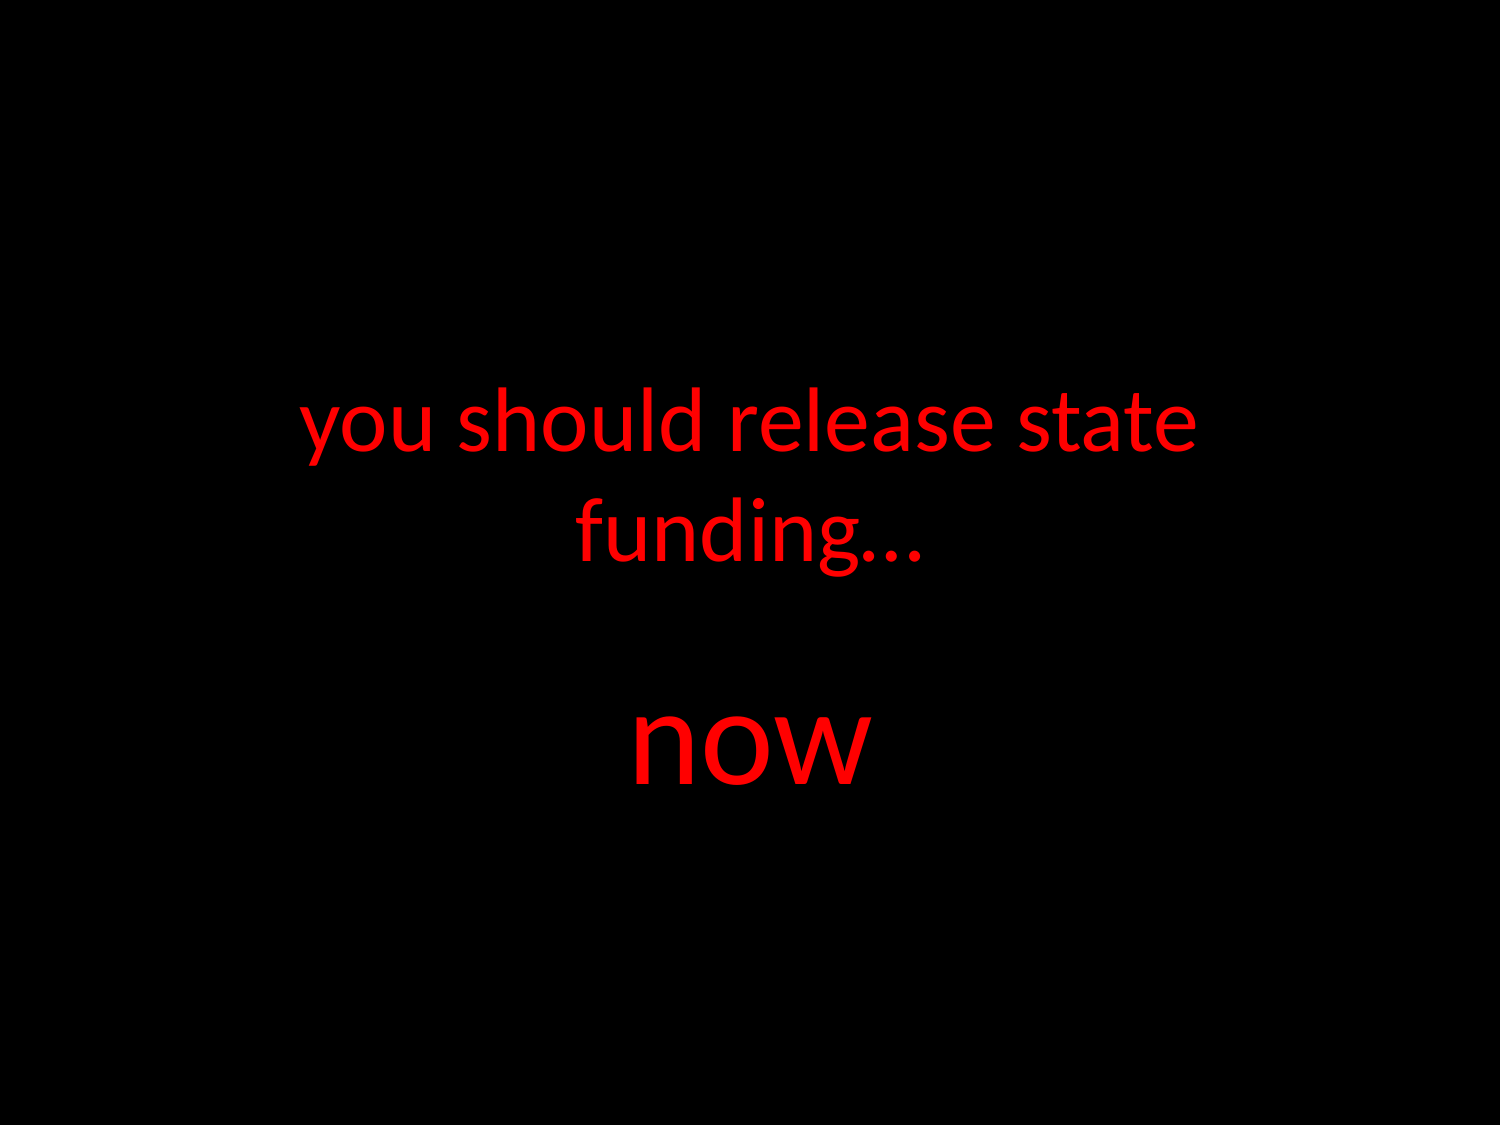

# you should release state funding…
now